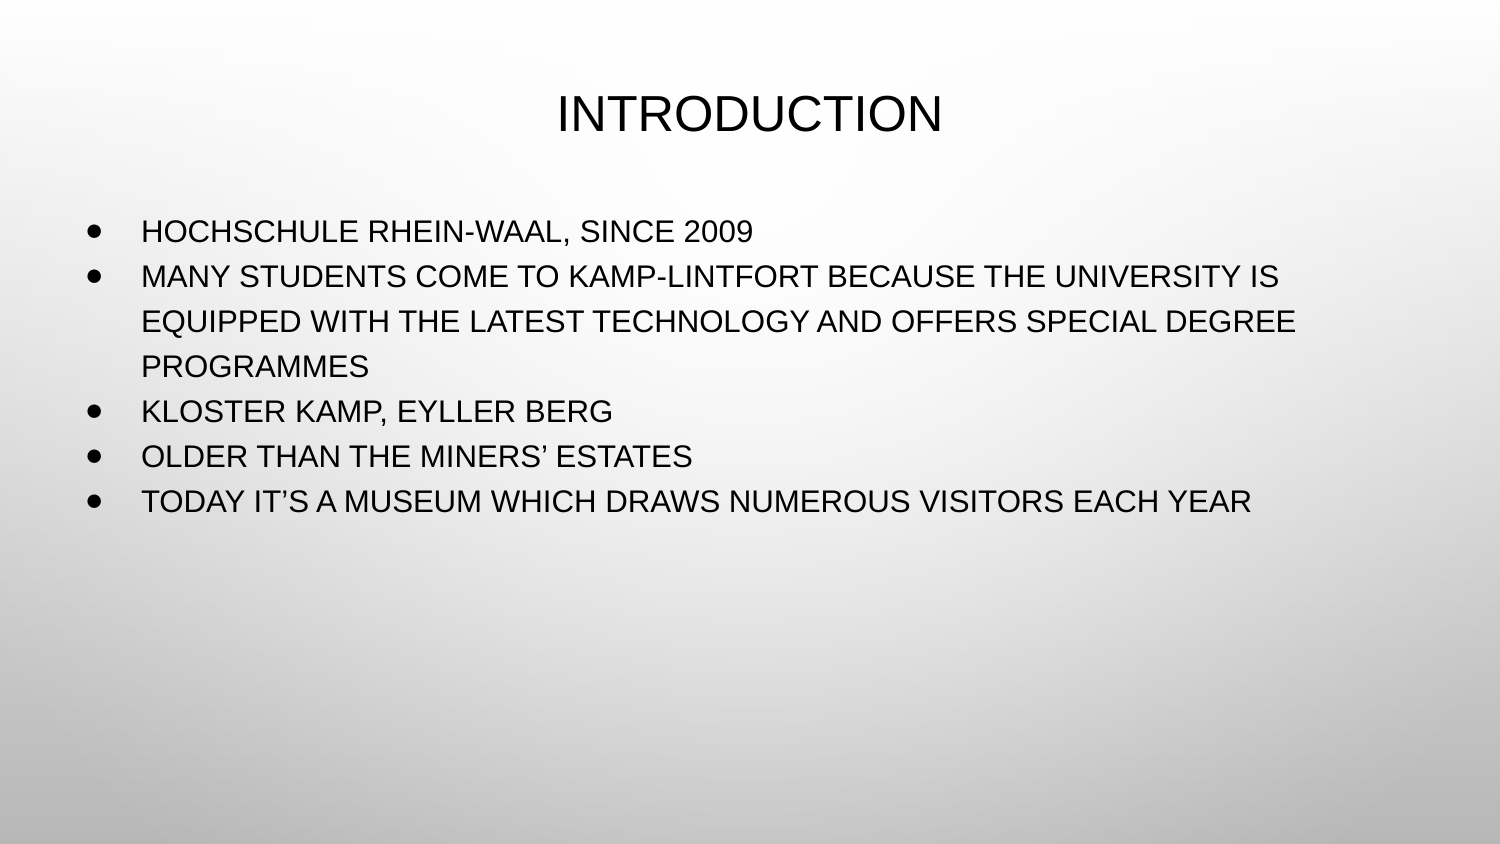

# INTRODUCTION
HOCHSCHULE RHEIN-WAAL, SINCE 2009
MANY STUDENTS COME TO KAMP-LINTFORT BECAUSE THE UNIVERSITY IS EQUIPPED WITH THE LATEST TECHNOLOGY AND OFFERS SPECIAL DEGREE PROGRAMMES
KLOSTER KAMP, EYLLER BERG
OLDER THAN THE MINERS’ ESTATES
TODAY IT’S A MUSEUM WHICH DRAWS NUMEROUS VISITORS EACH YEAR